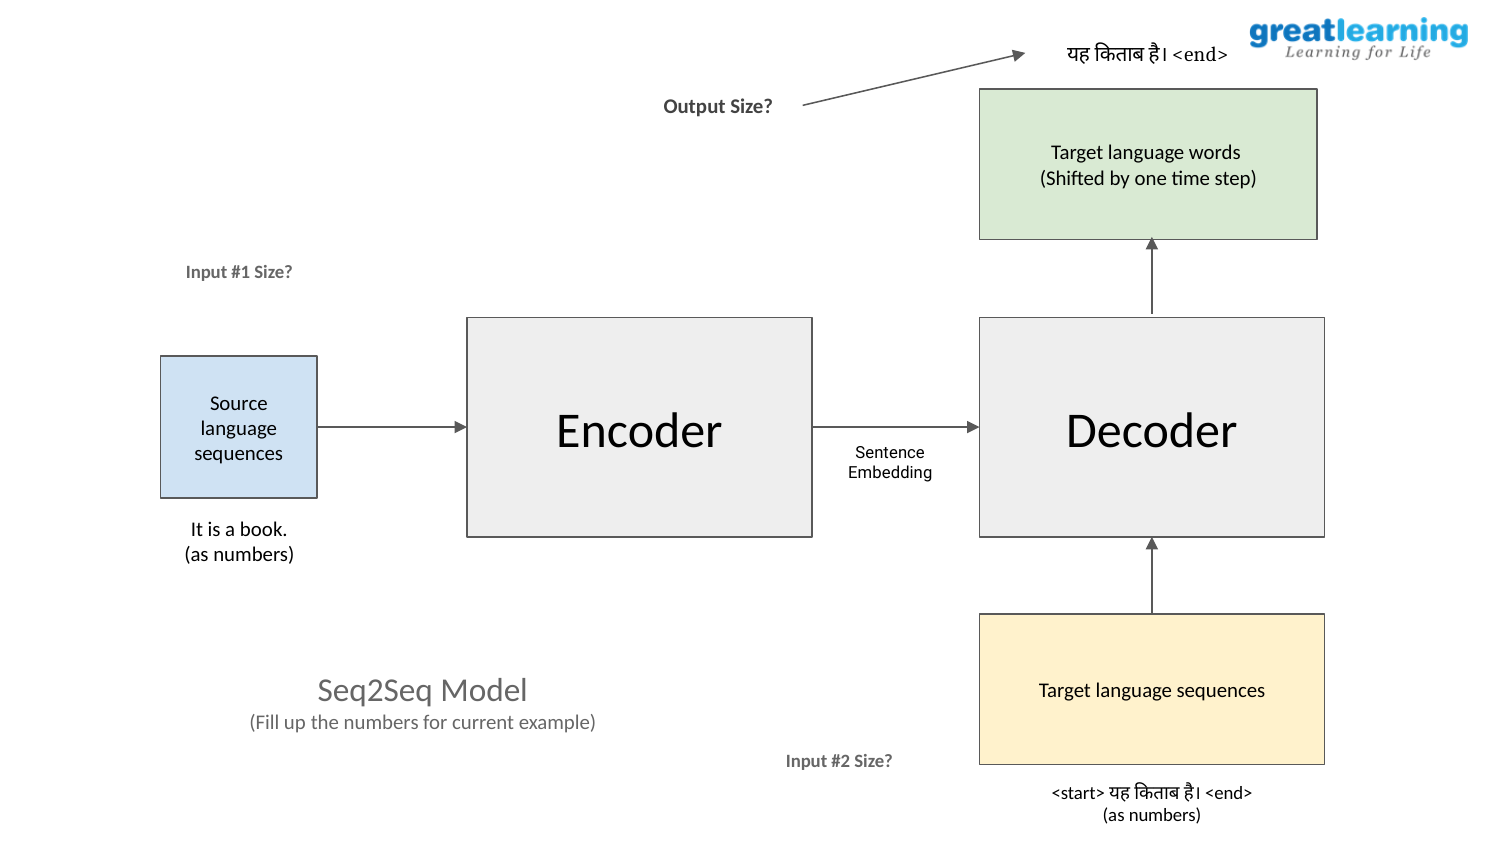

यह किताब है। <end>
Output Size?

Target language words
(Shifted by one time step)
Input #1 Size?

Encoder
Decoder
Source language sequences
Sentence Embedding
It is a book.
(as numbers)
Target language sequences
Seq2Seq Model
(Fill up the numbers for current example)
Input #2 Size?

<start> यह किताब है। <end>
(as numbers)